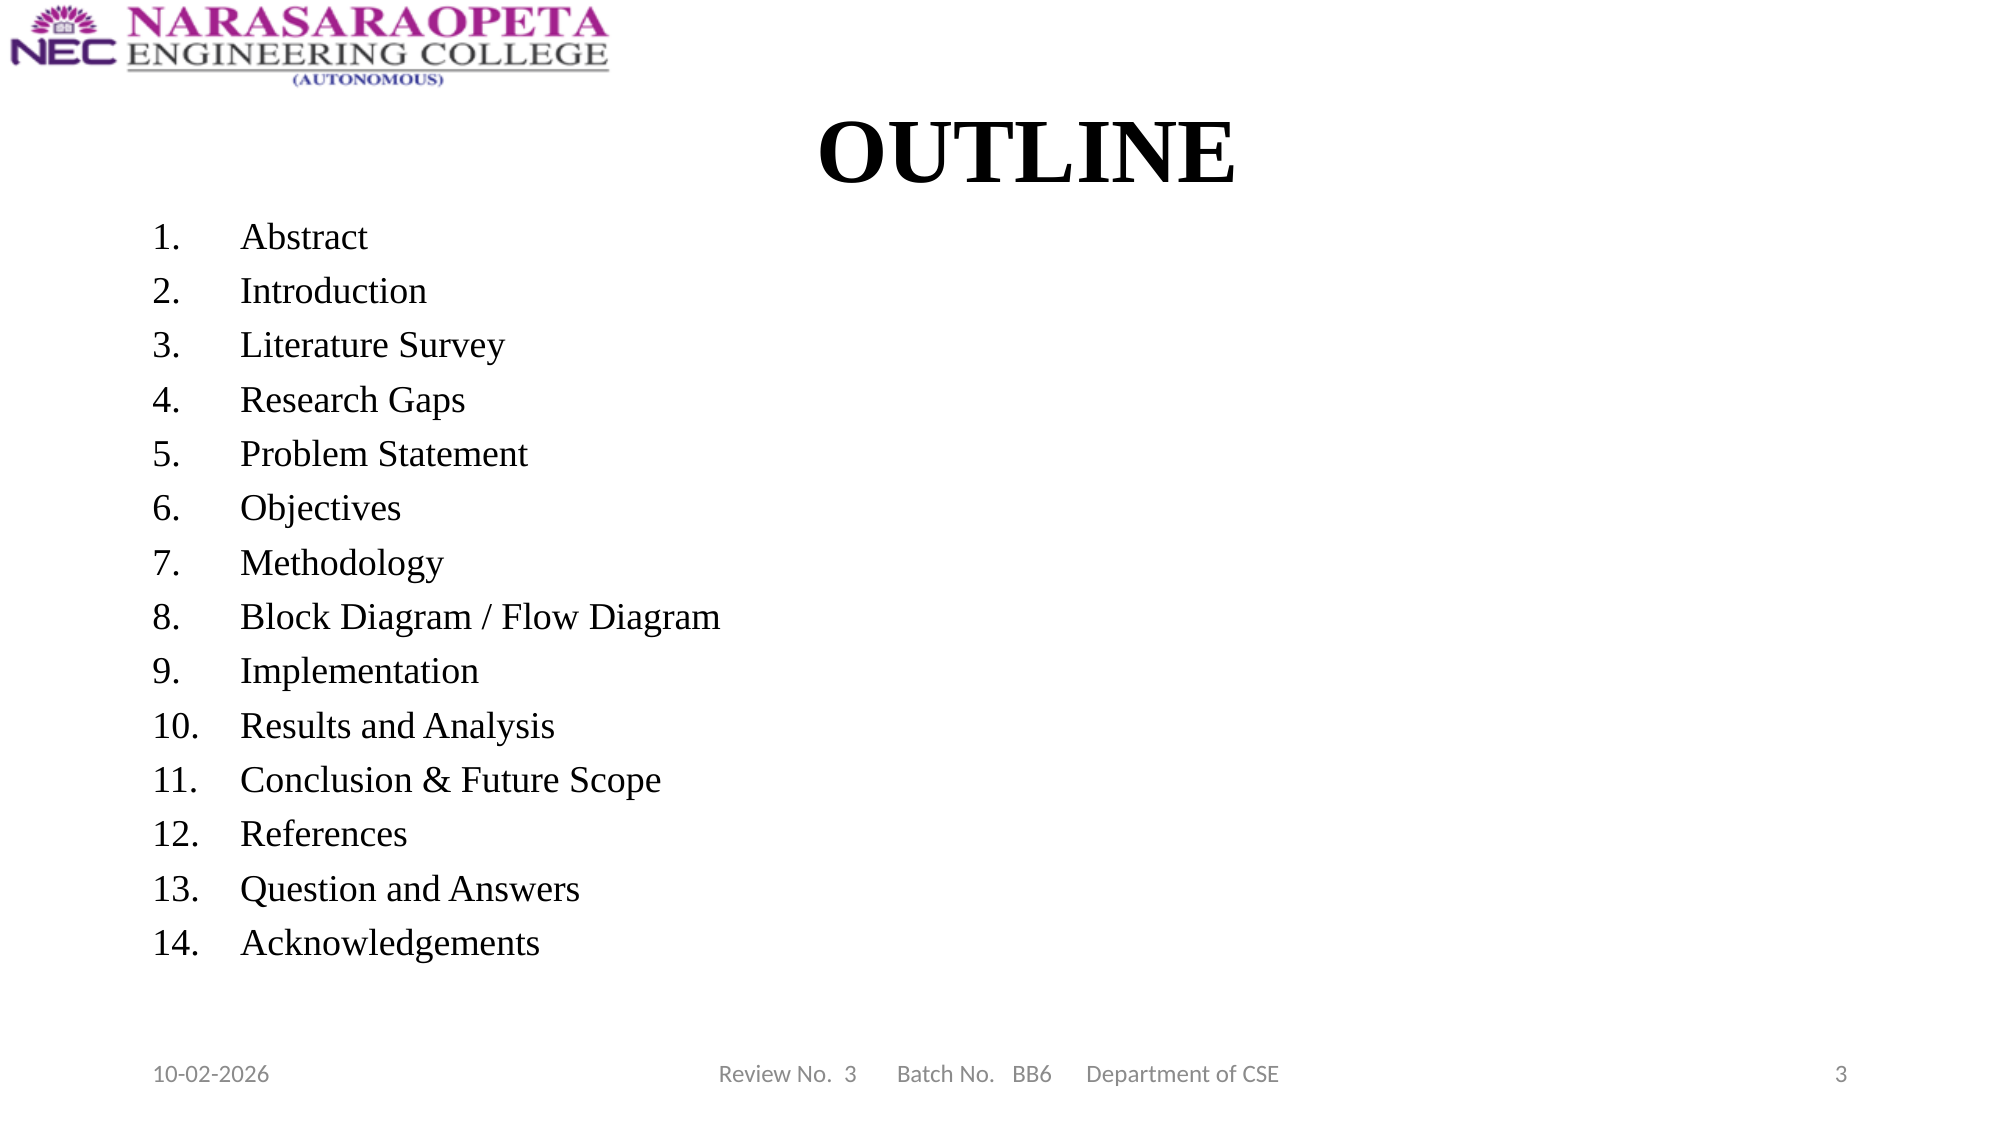

# OUTLINE
Abstract
Introduction
Literature Survey
Research Gaps
Problem Statement
Objectives
Methodology
Block Diagram / Flow Diagram
Implementation
Results and Analysis
Conclusion & Future Scope
References
Question and Answers
Acknowledgements

10-02-2026
Review No.  3       Batch No.   BB6      Department of CSE
3